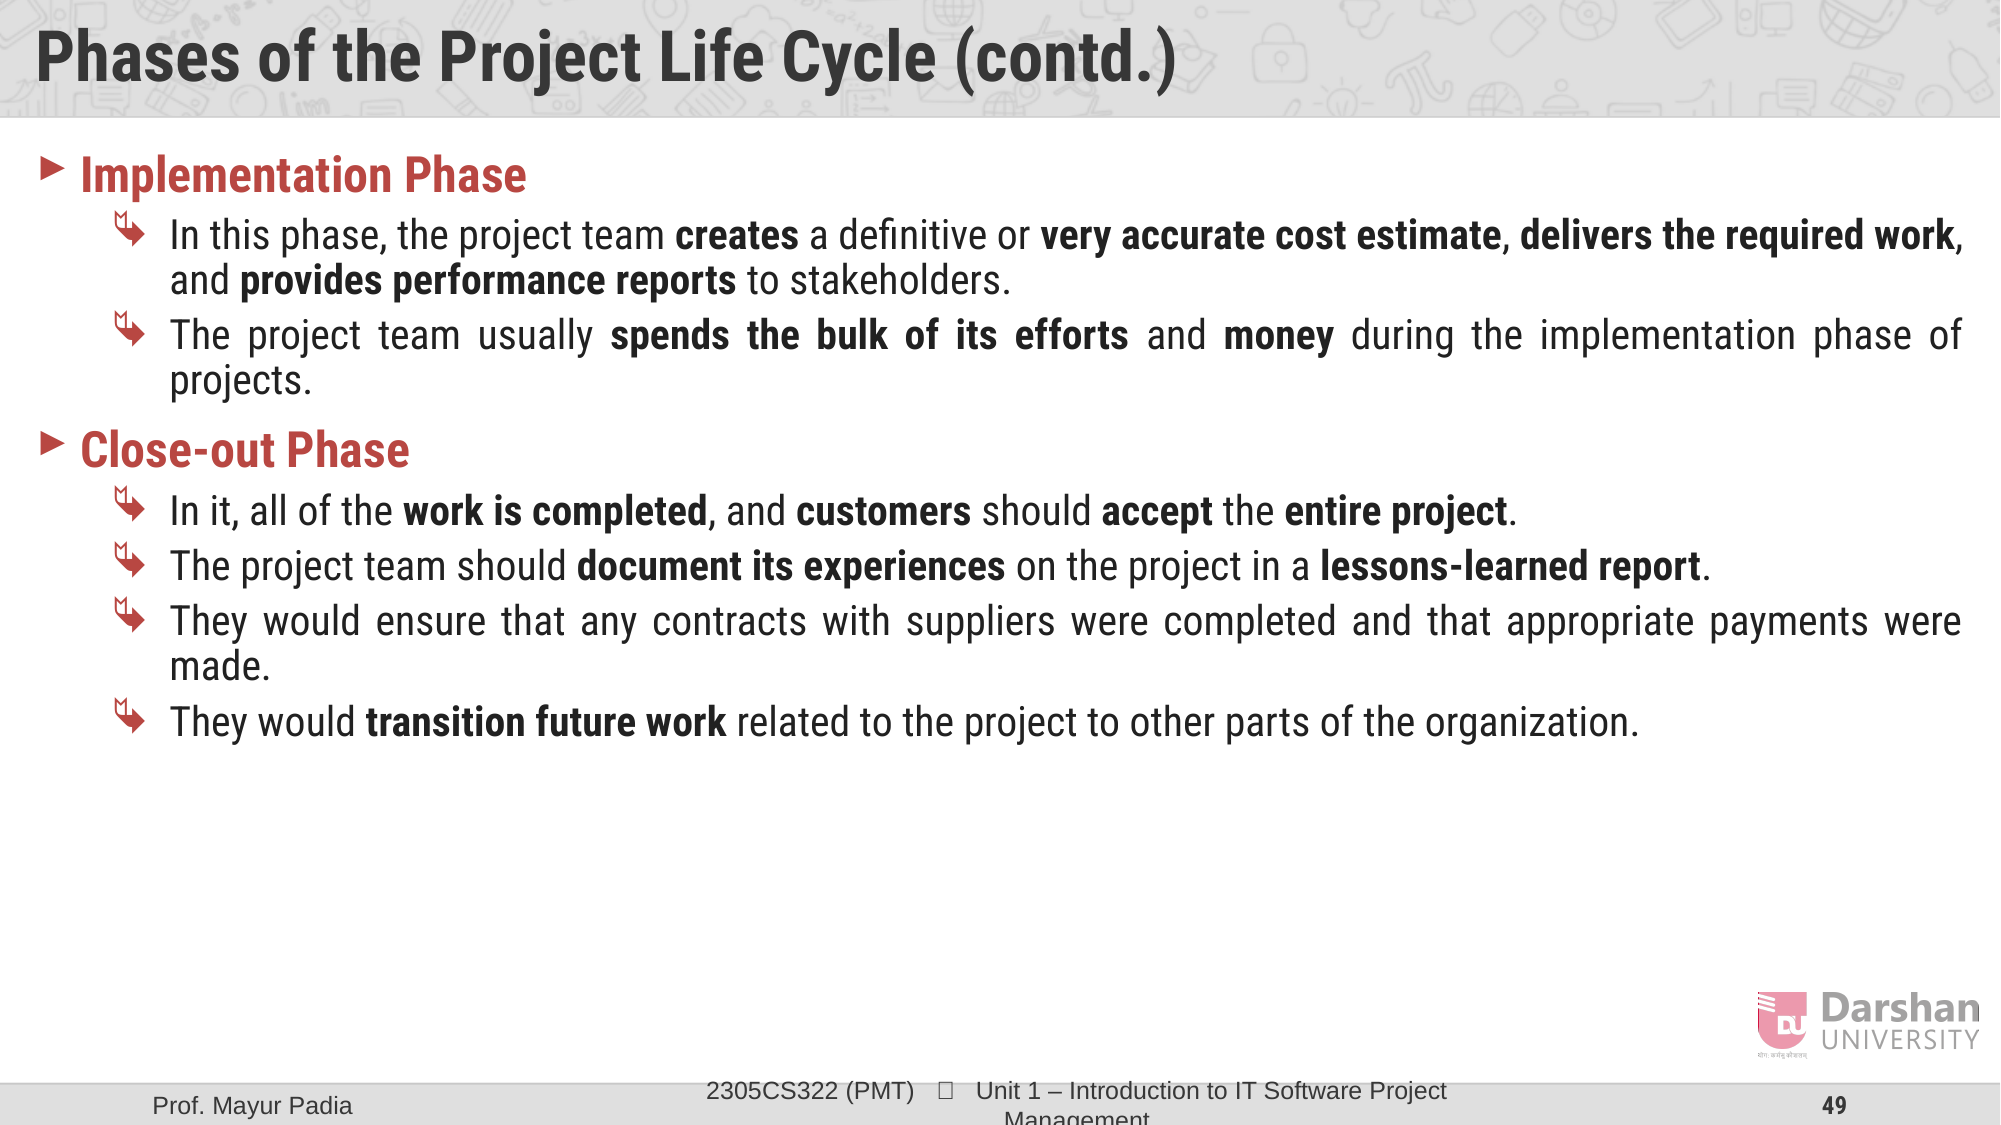

# Phases of the Project Life Cycle (contd.)
Implementation Phase
In this phase, the project team creates a definitive or very accurate cost estimate, delivers the required work, and provides performance reports to stakeholders.
The project team usually spends the bulk of its efforts and money during the implementation phase of projects.
Close-out Phase
In it, all of the work is completed, and customers should accept the entire project.
The project team should document its experiences on the project in a lessons-learned report.
They would ensure that any contracts with suppliers were completed and that appropriate payments were made.
They would transition future work related to the project to other parts of the organization.